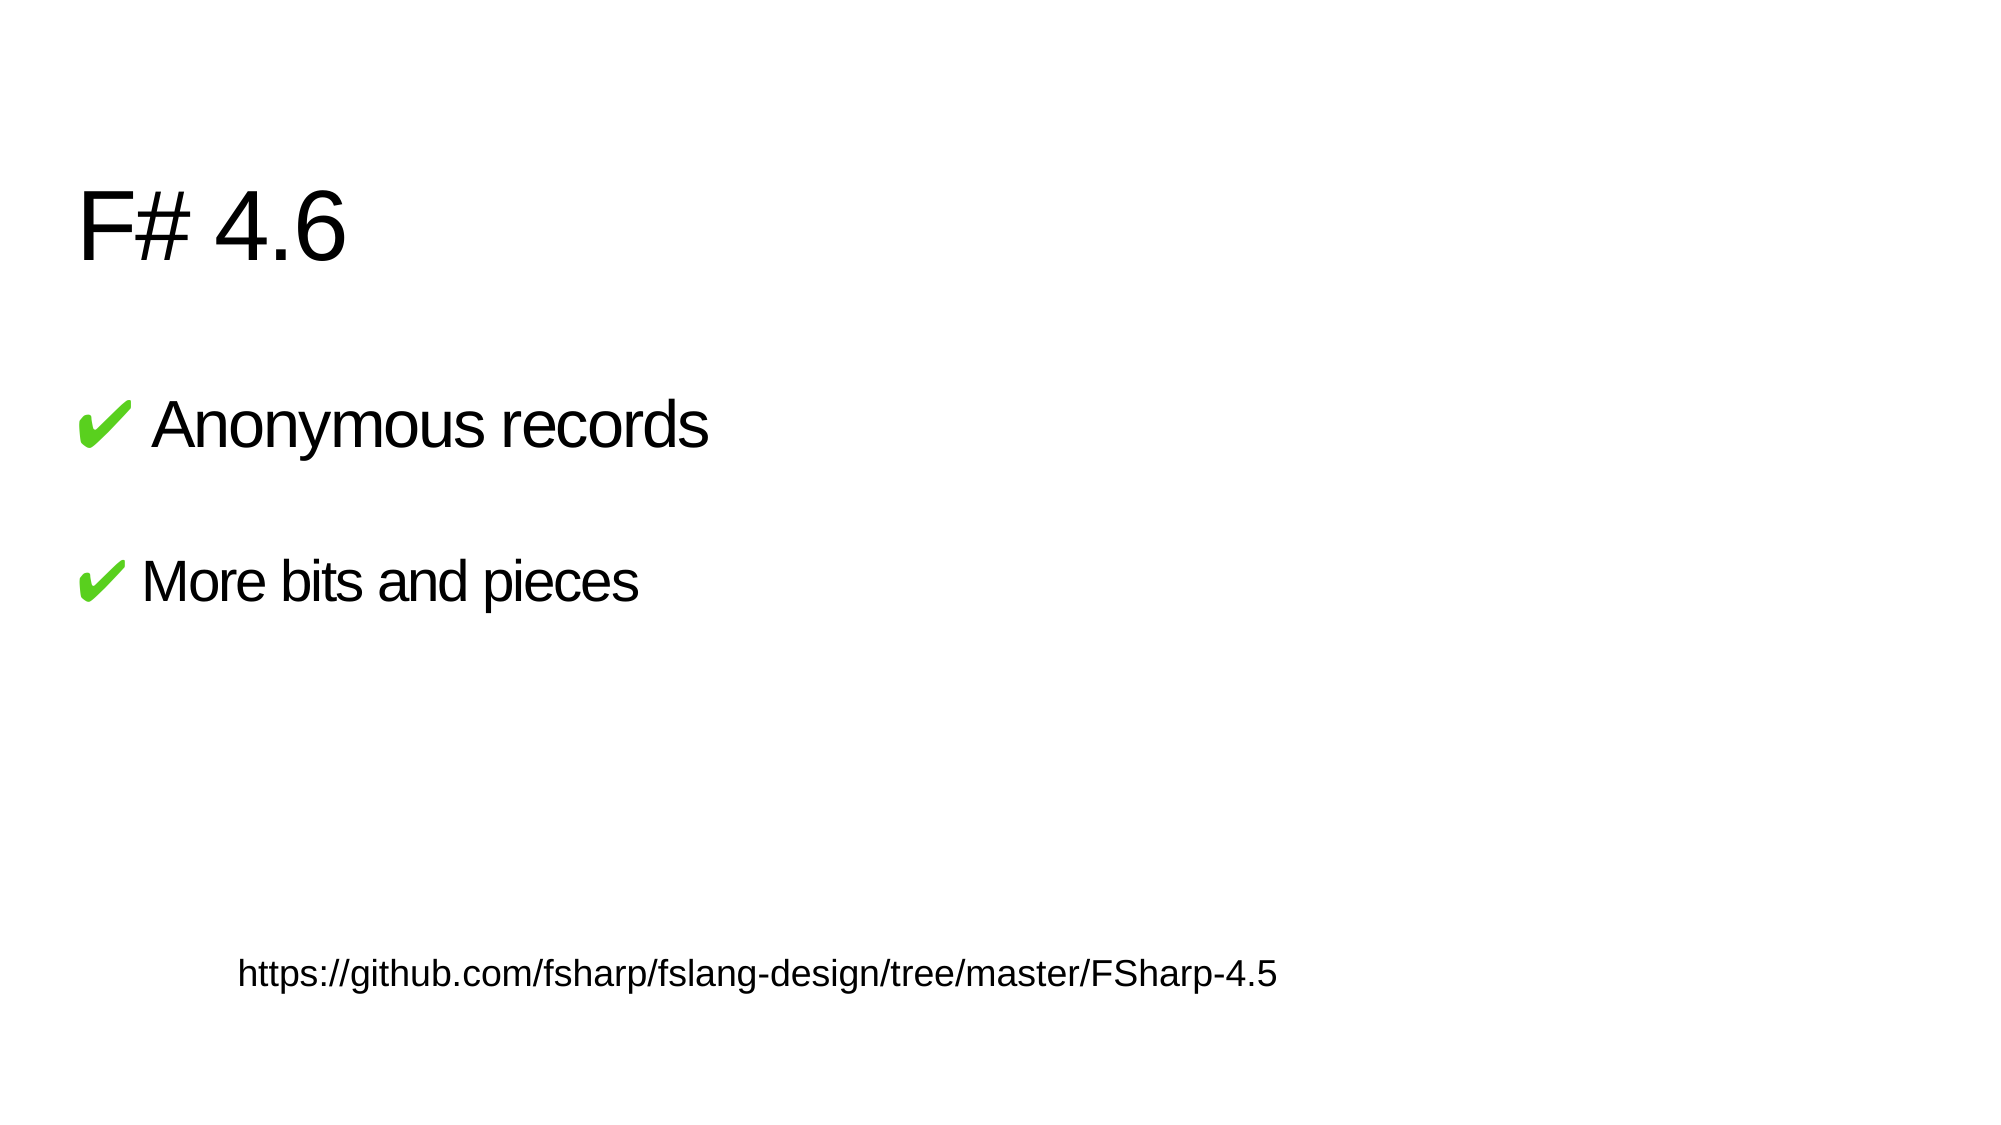

# F# 4.6 ✔ Anonymous records ✔ More bits and pieces
https://github.com/fsharp/fslang-design/tree/master/FSharp-4.5